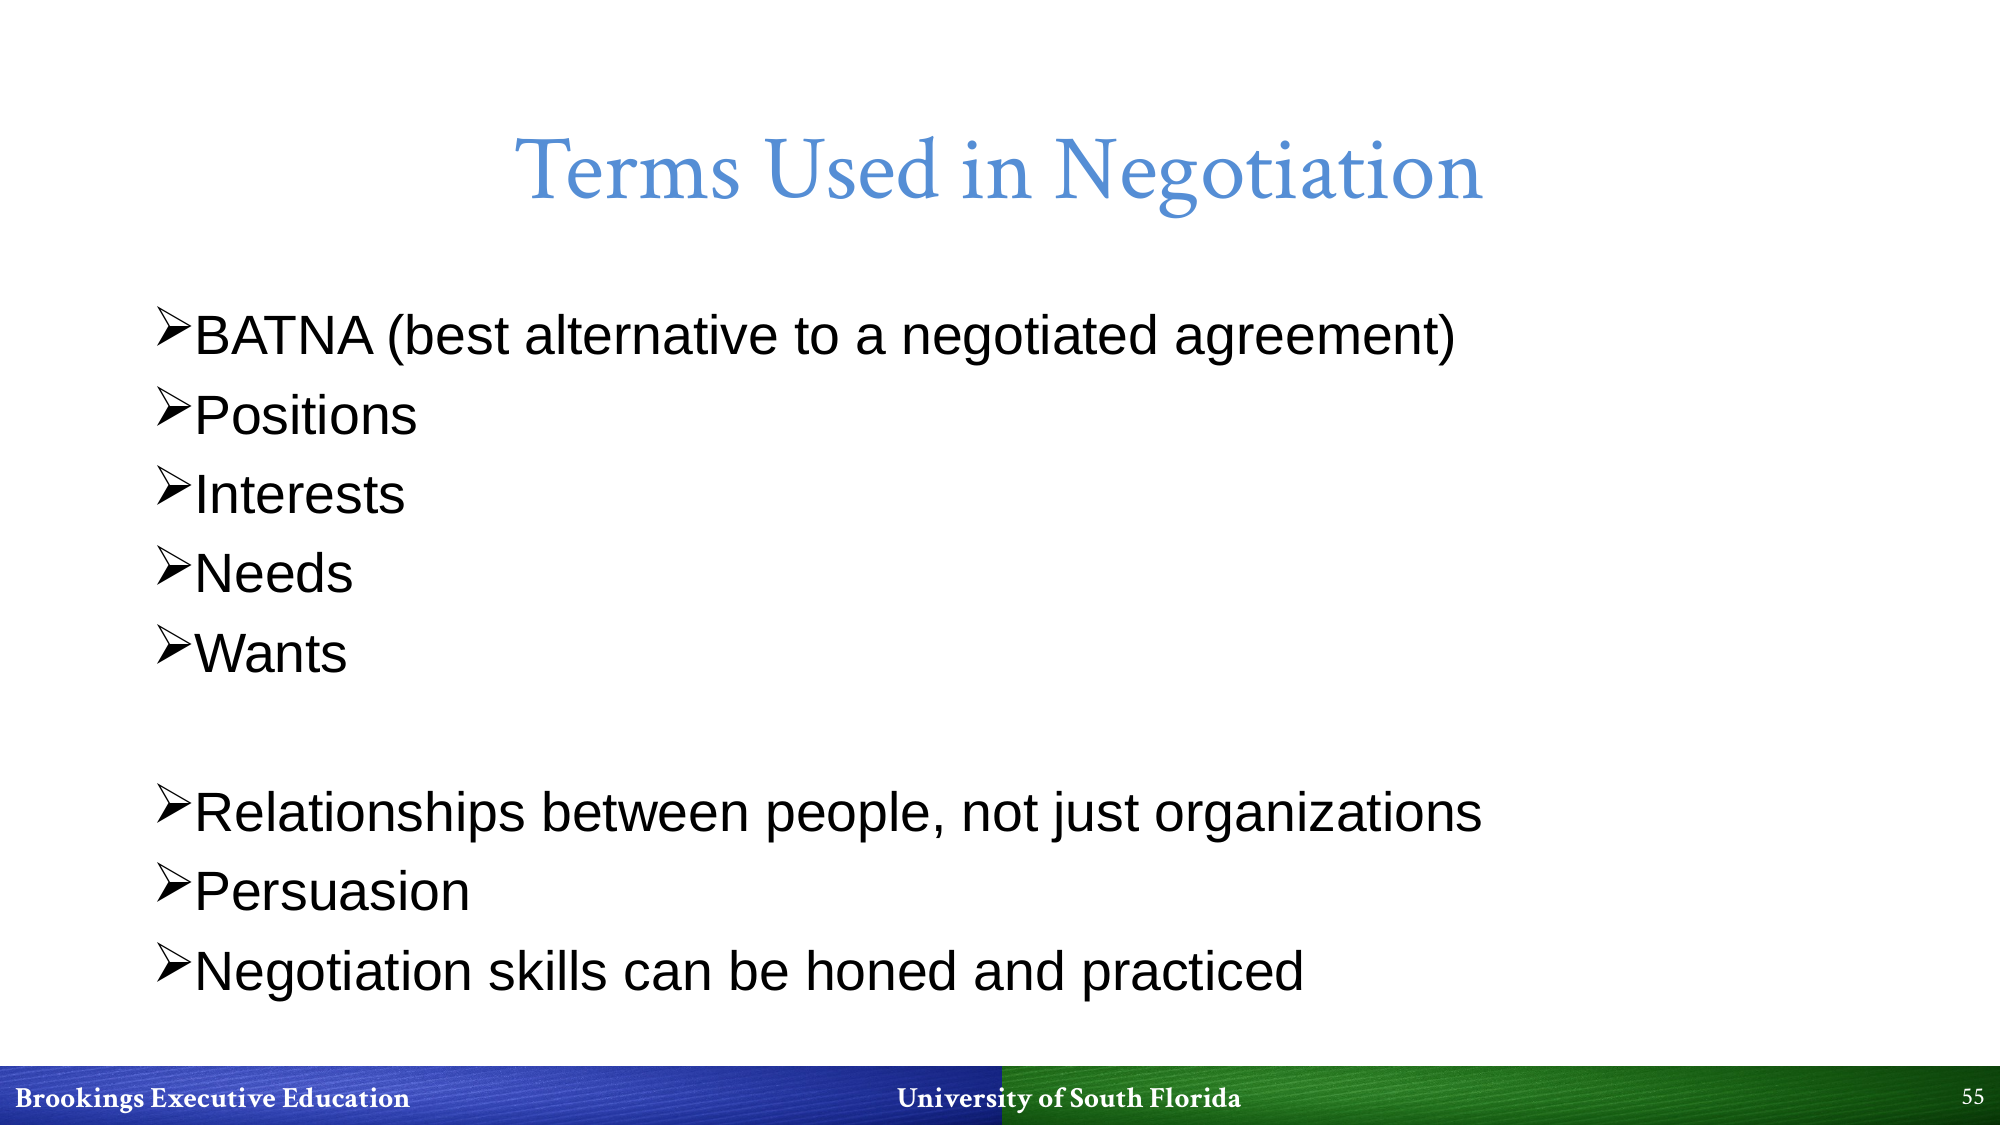

# Terms Used in Negotiation
BATNA (best alternative to a negotiated agreement)
Positions
Interests
Needs
Wants

Relationships between people, not just organizations
Persuasion
Negotiation skills can be honed and practiced

55
Brookings Executive Education                              		                University of South Florida